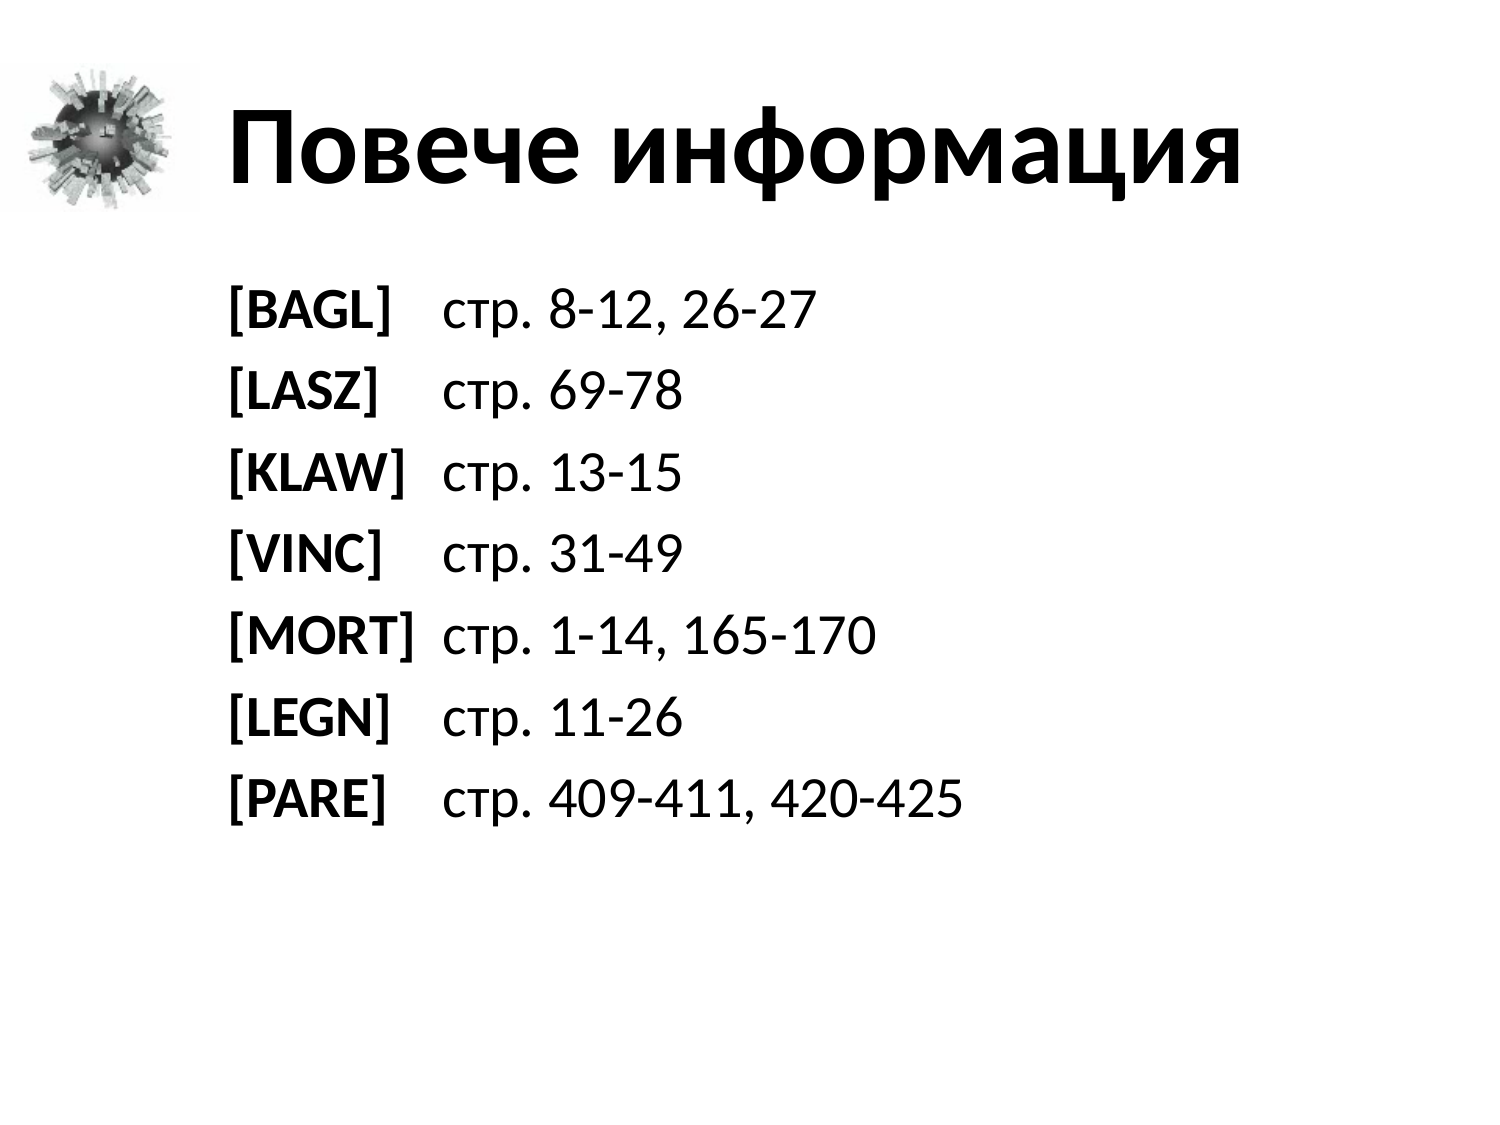

# Повече информация
[BAGL]	стр. 8-12, 26-27
[LASZ]	стр. 69-78
[KLAW]	стр. 13-15
[VINC]	стр. 31-49
[MORT]	стр. 1-14, 165-170
[LEGN]	стр. 11-26
[PARE]	стр. 409-411, 420-425